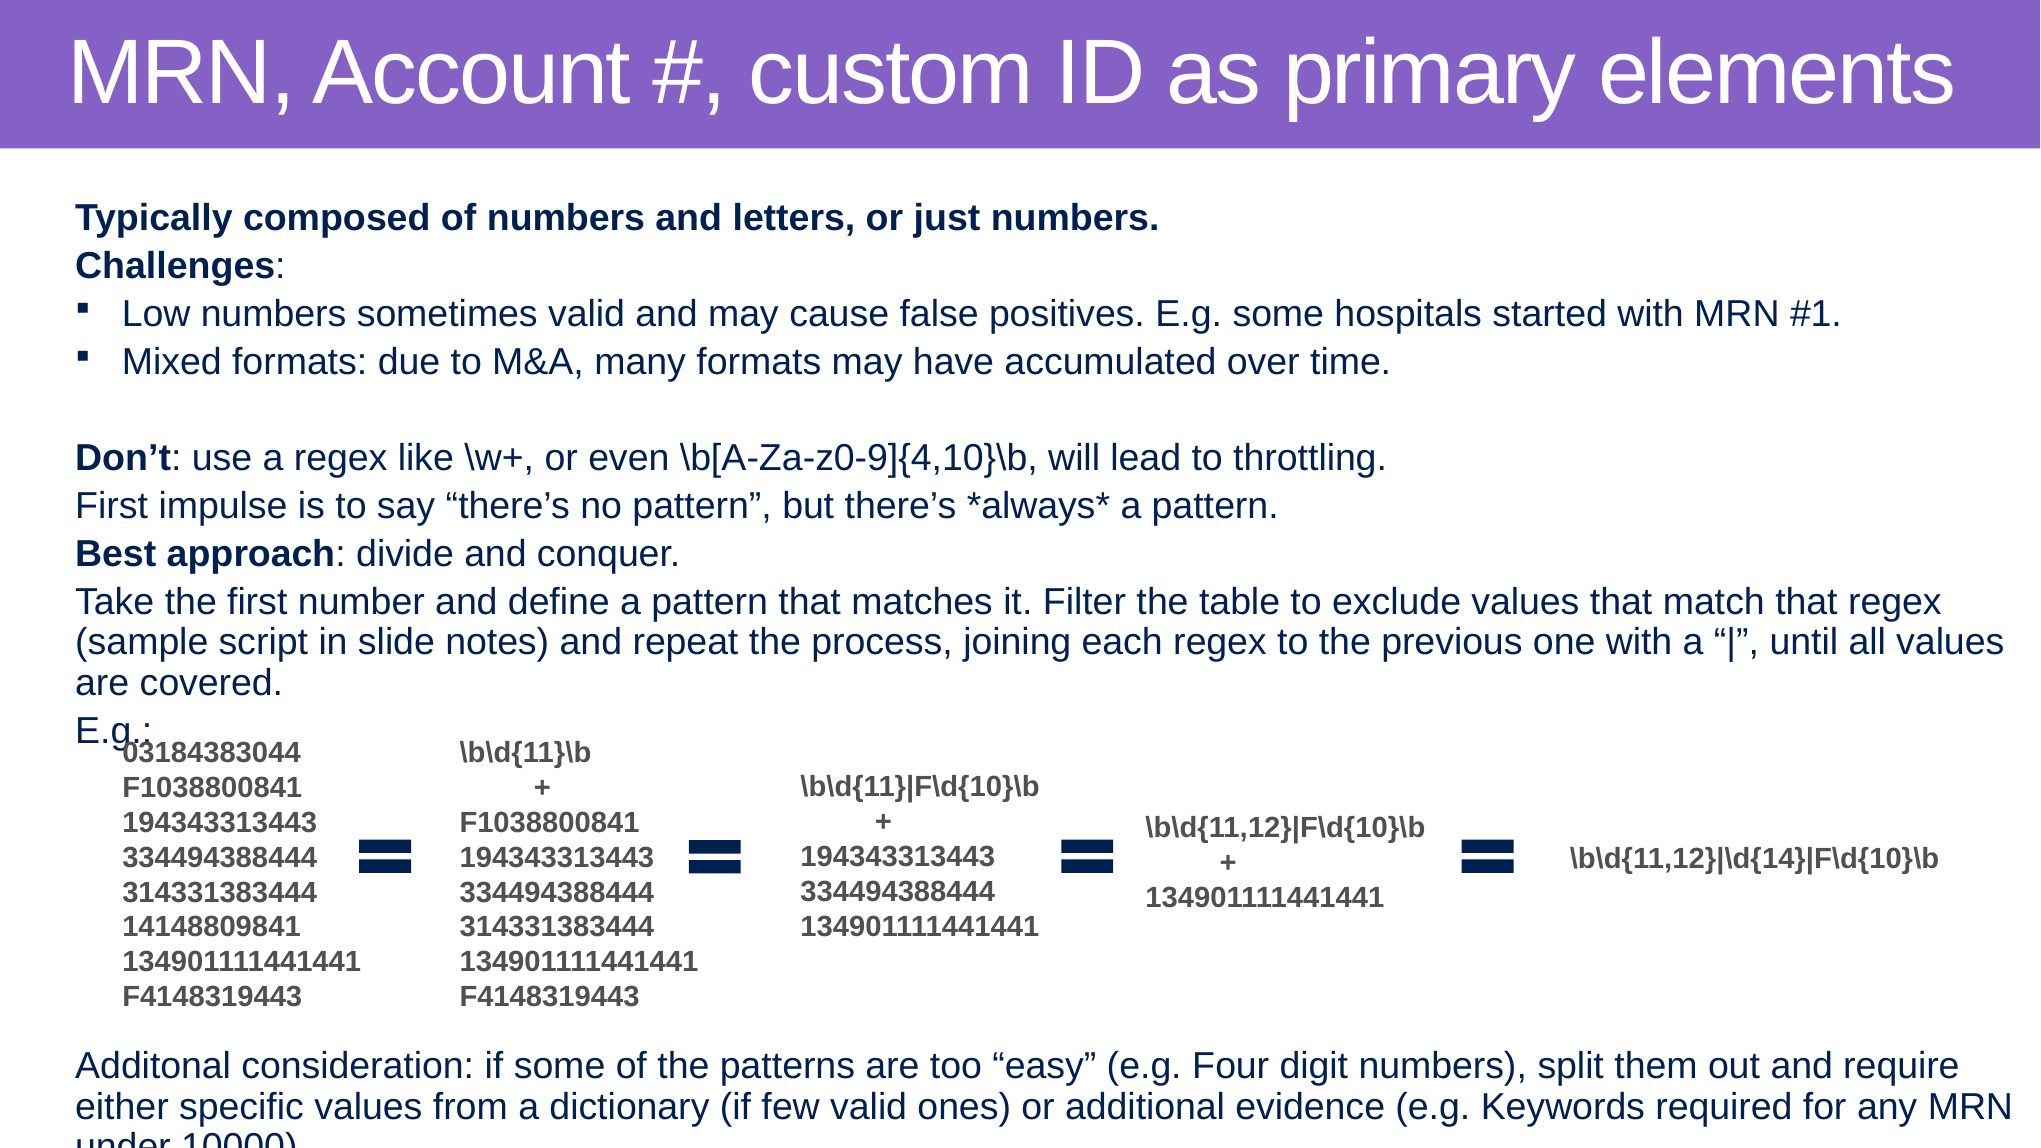

# MRN, Account #, custom ID as primary elements
Typically composed of numbers and letters, or just numbers.
Challenges:
Low numbers sometimes valid and may cause false positives. E.g. some hospitals started with MRN #1.
Mixed formats: due to M&A, many formats may have accumulated over time.

Don’t: use a regex like \w+, or even \b[A-Za-z0-9]{4,10}\b, will lead to throttling.
First impulse is to say “there’s no pattern”, but there’s *always* a pattern.
Best approach: divide and conquer.
Take the first number and define a pattern that matches it. Filter the table to exclude values that match that regex (sample script in slide notes) and repeat the process, joining each regex to the previous one with a “|”, until all values are covered.
E.g.:

Additonal consideration: if some of the patterns are too “easy” (e.g. Four digit numbers), split them out and require either specific values from a dictionary (if few valid ones) or additional evidence (e.g. Keywords required for any MRN under 10000).
03184383044
F1038800841
194343313443
334494388444
314331383444
14148809841
134901111441441
F4148319443
\b\d{11}\b
         +
F1038800841
194343313443
334494388444
314331383444
134901111441441
F4148319443
\b\d{11}|F\d{10}\b
         +
194343313443
334494388444
134901111441441
\b\d{11,12}|F\d{10}\b
         +
134901111441441
\b\d{11,12}|\d{14}|F\d{10}\b